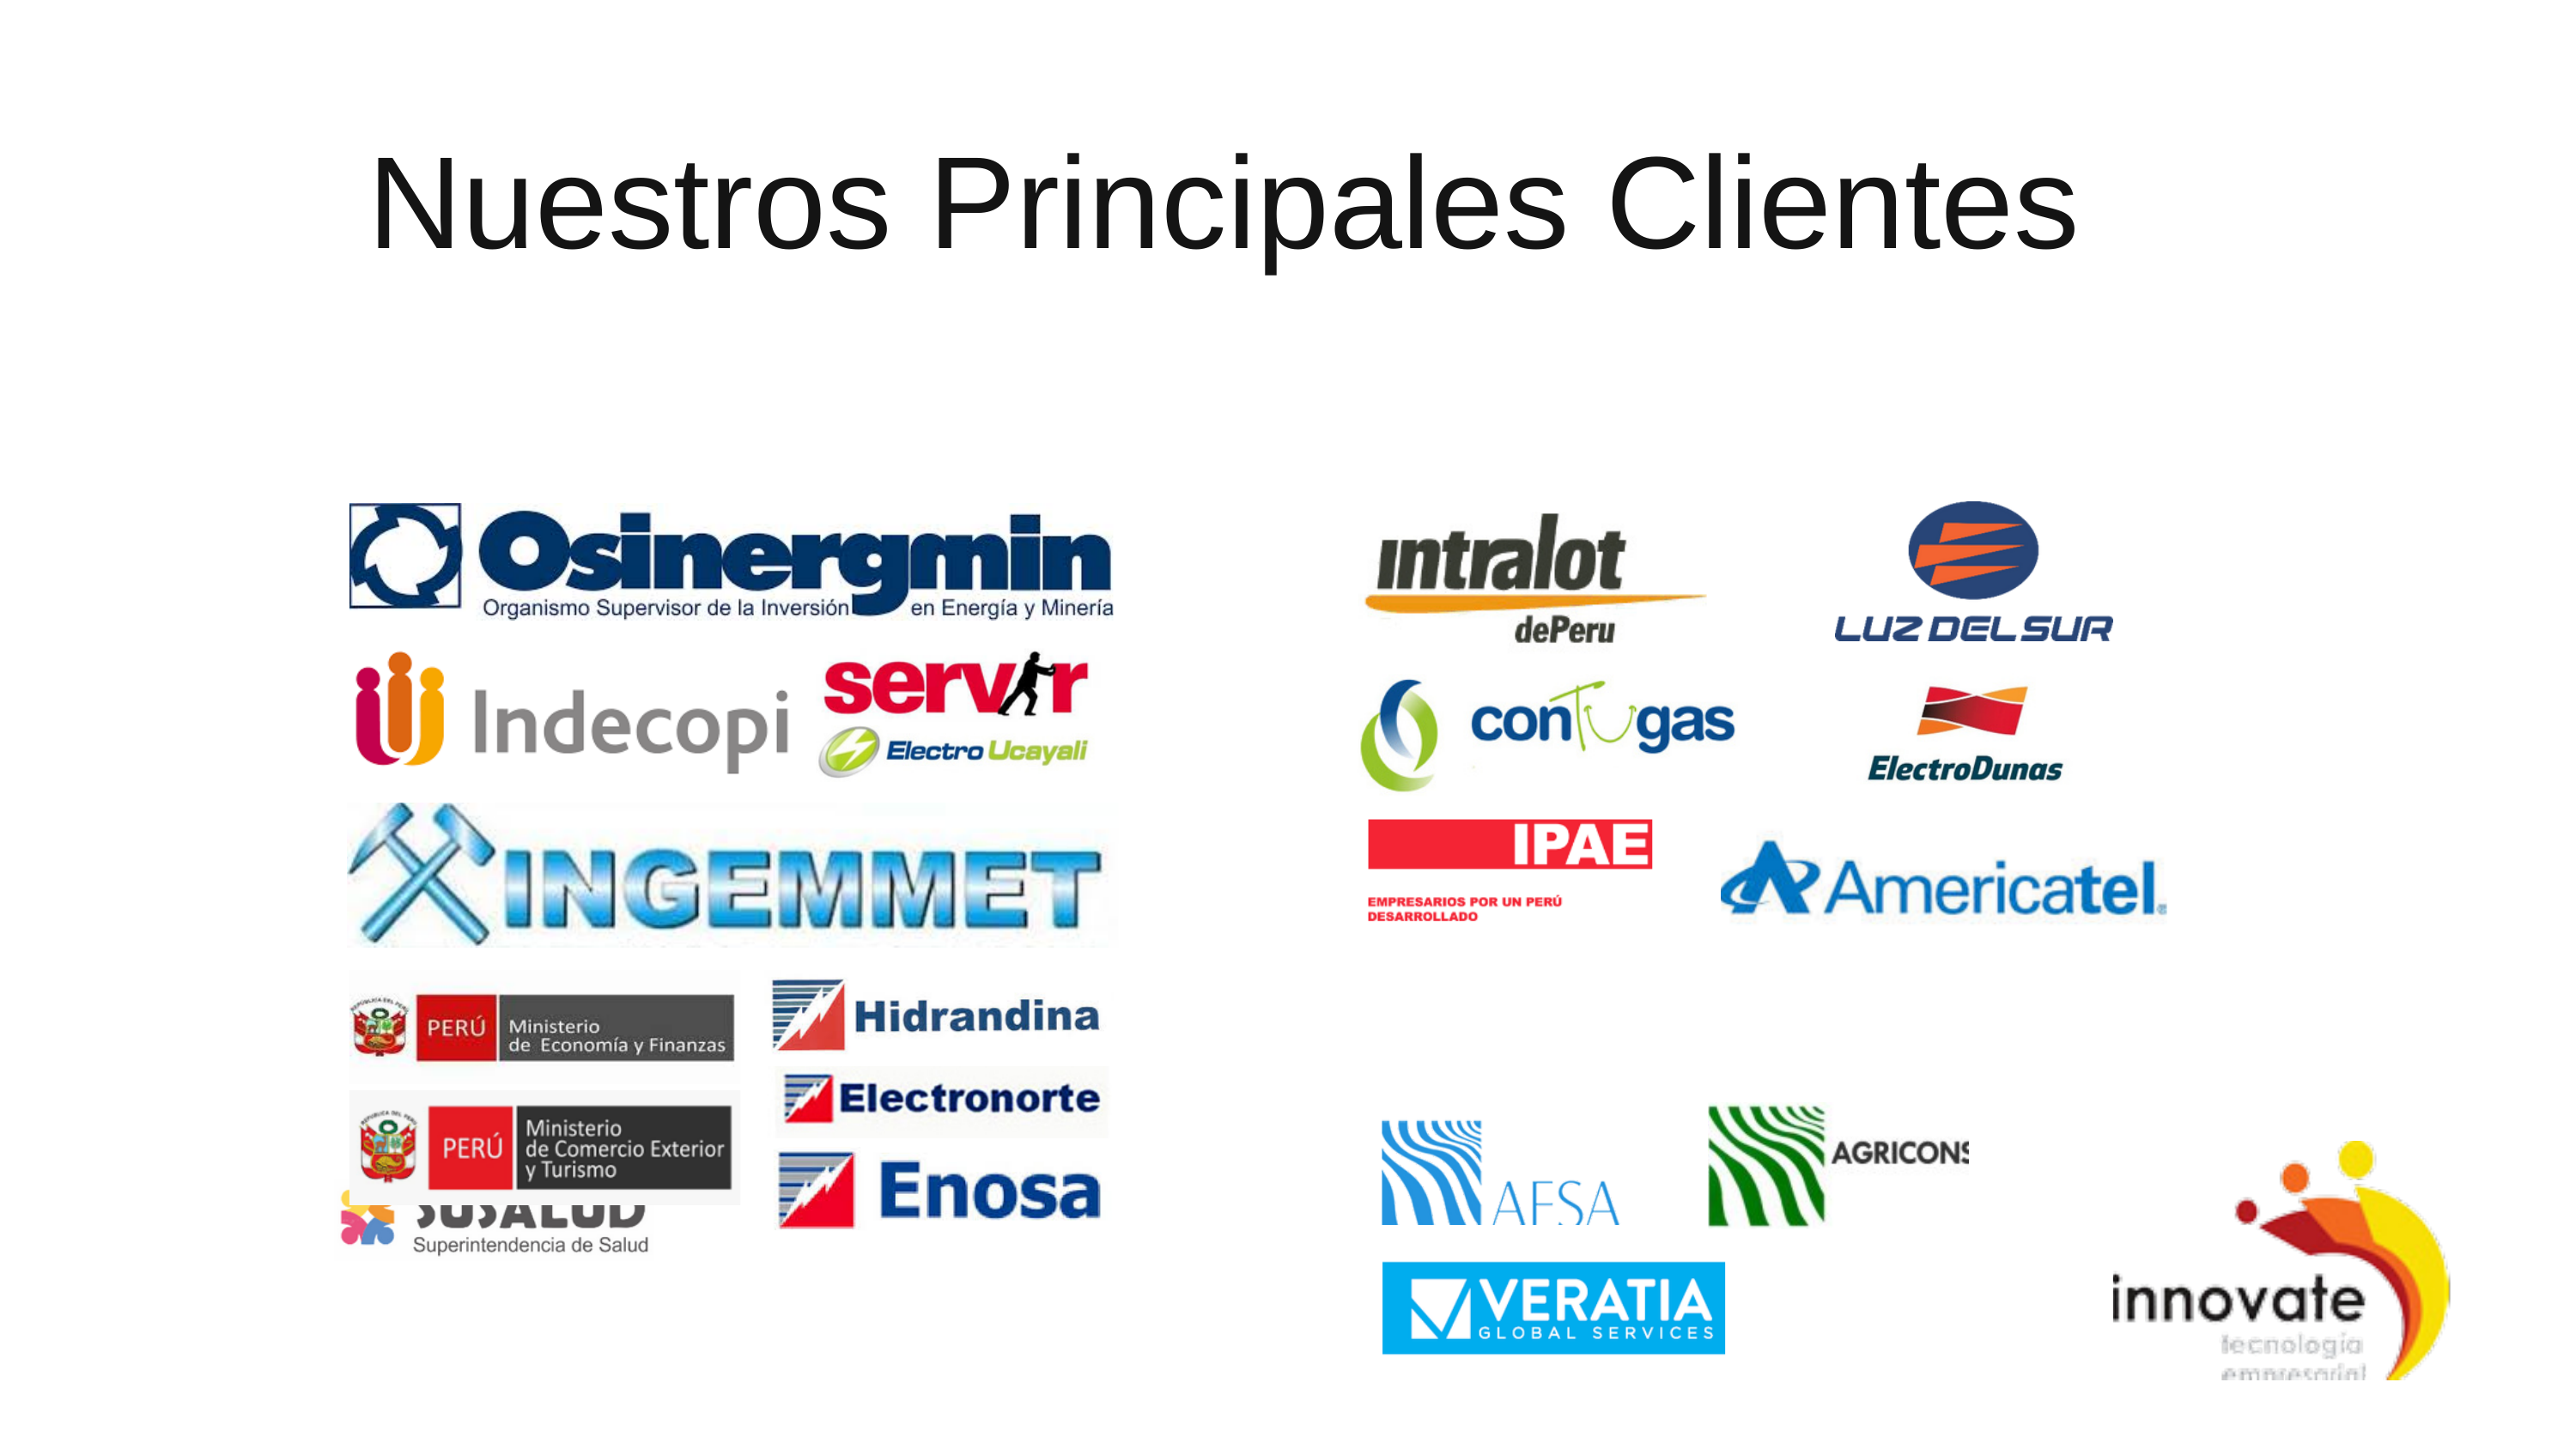

Nuestros Principales Clientes

Clientes del Sector Público:

Clientes del Sector Privado:

Clientes en el exterior: